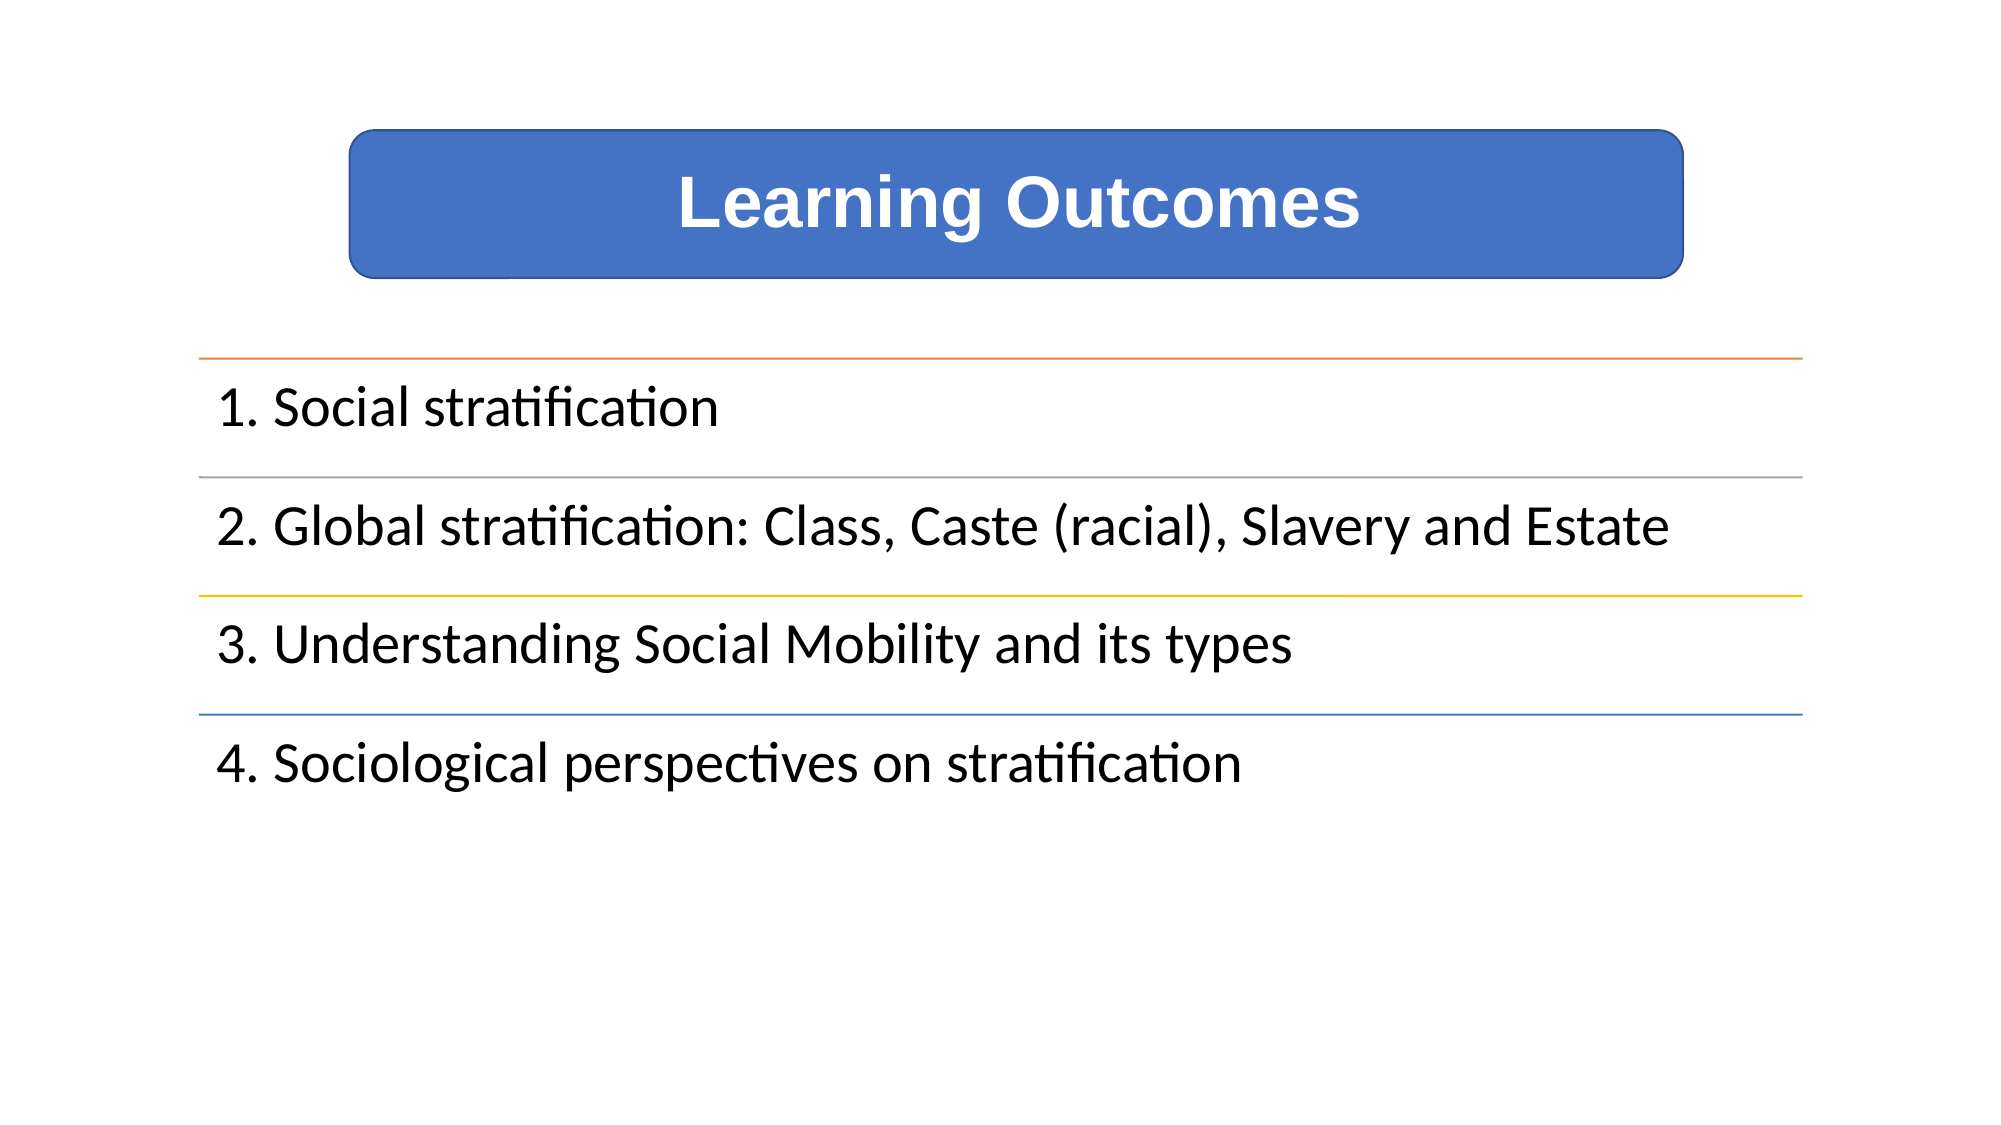

Learning Outcomes
1. Social stratification
2. Global stratification: Class, Caste (racial), Slavery and Estate
3. Understanding Social Mobility and its types
4. Sociological perspectives on stratification